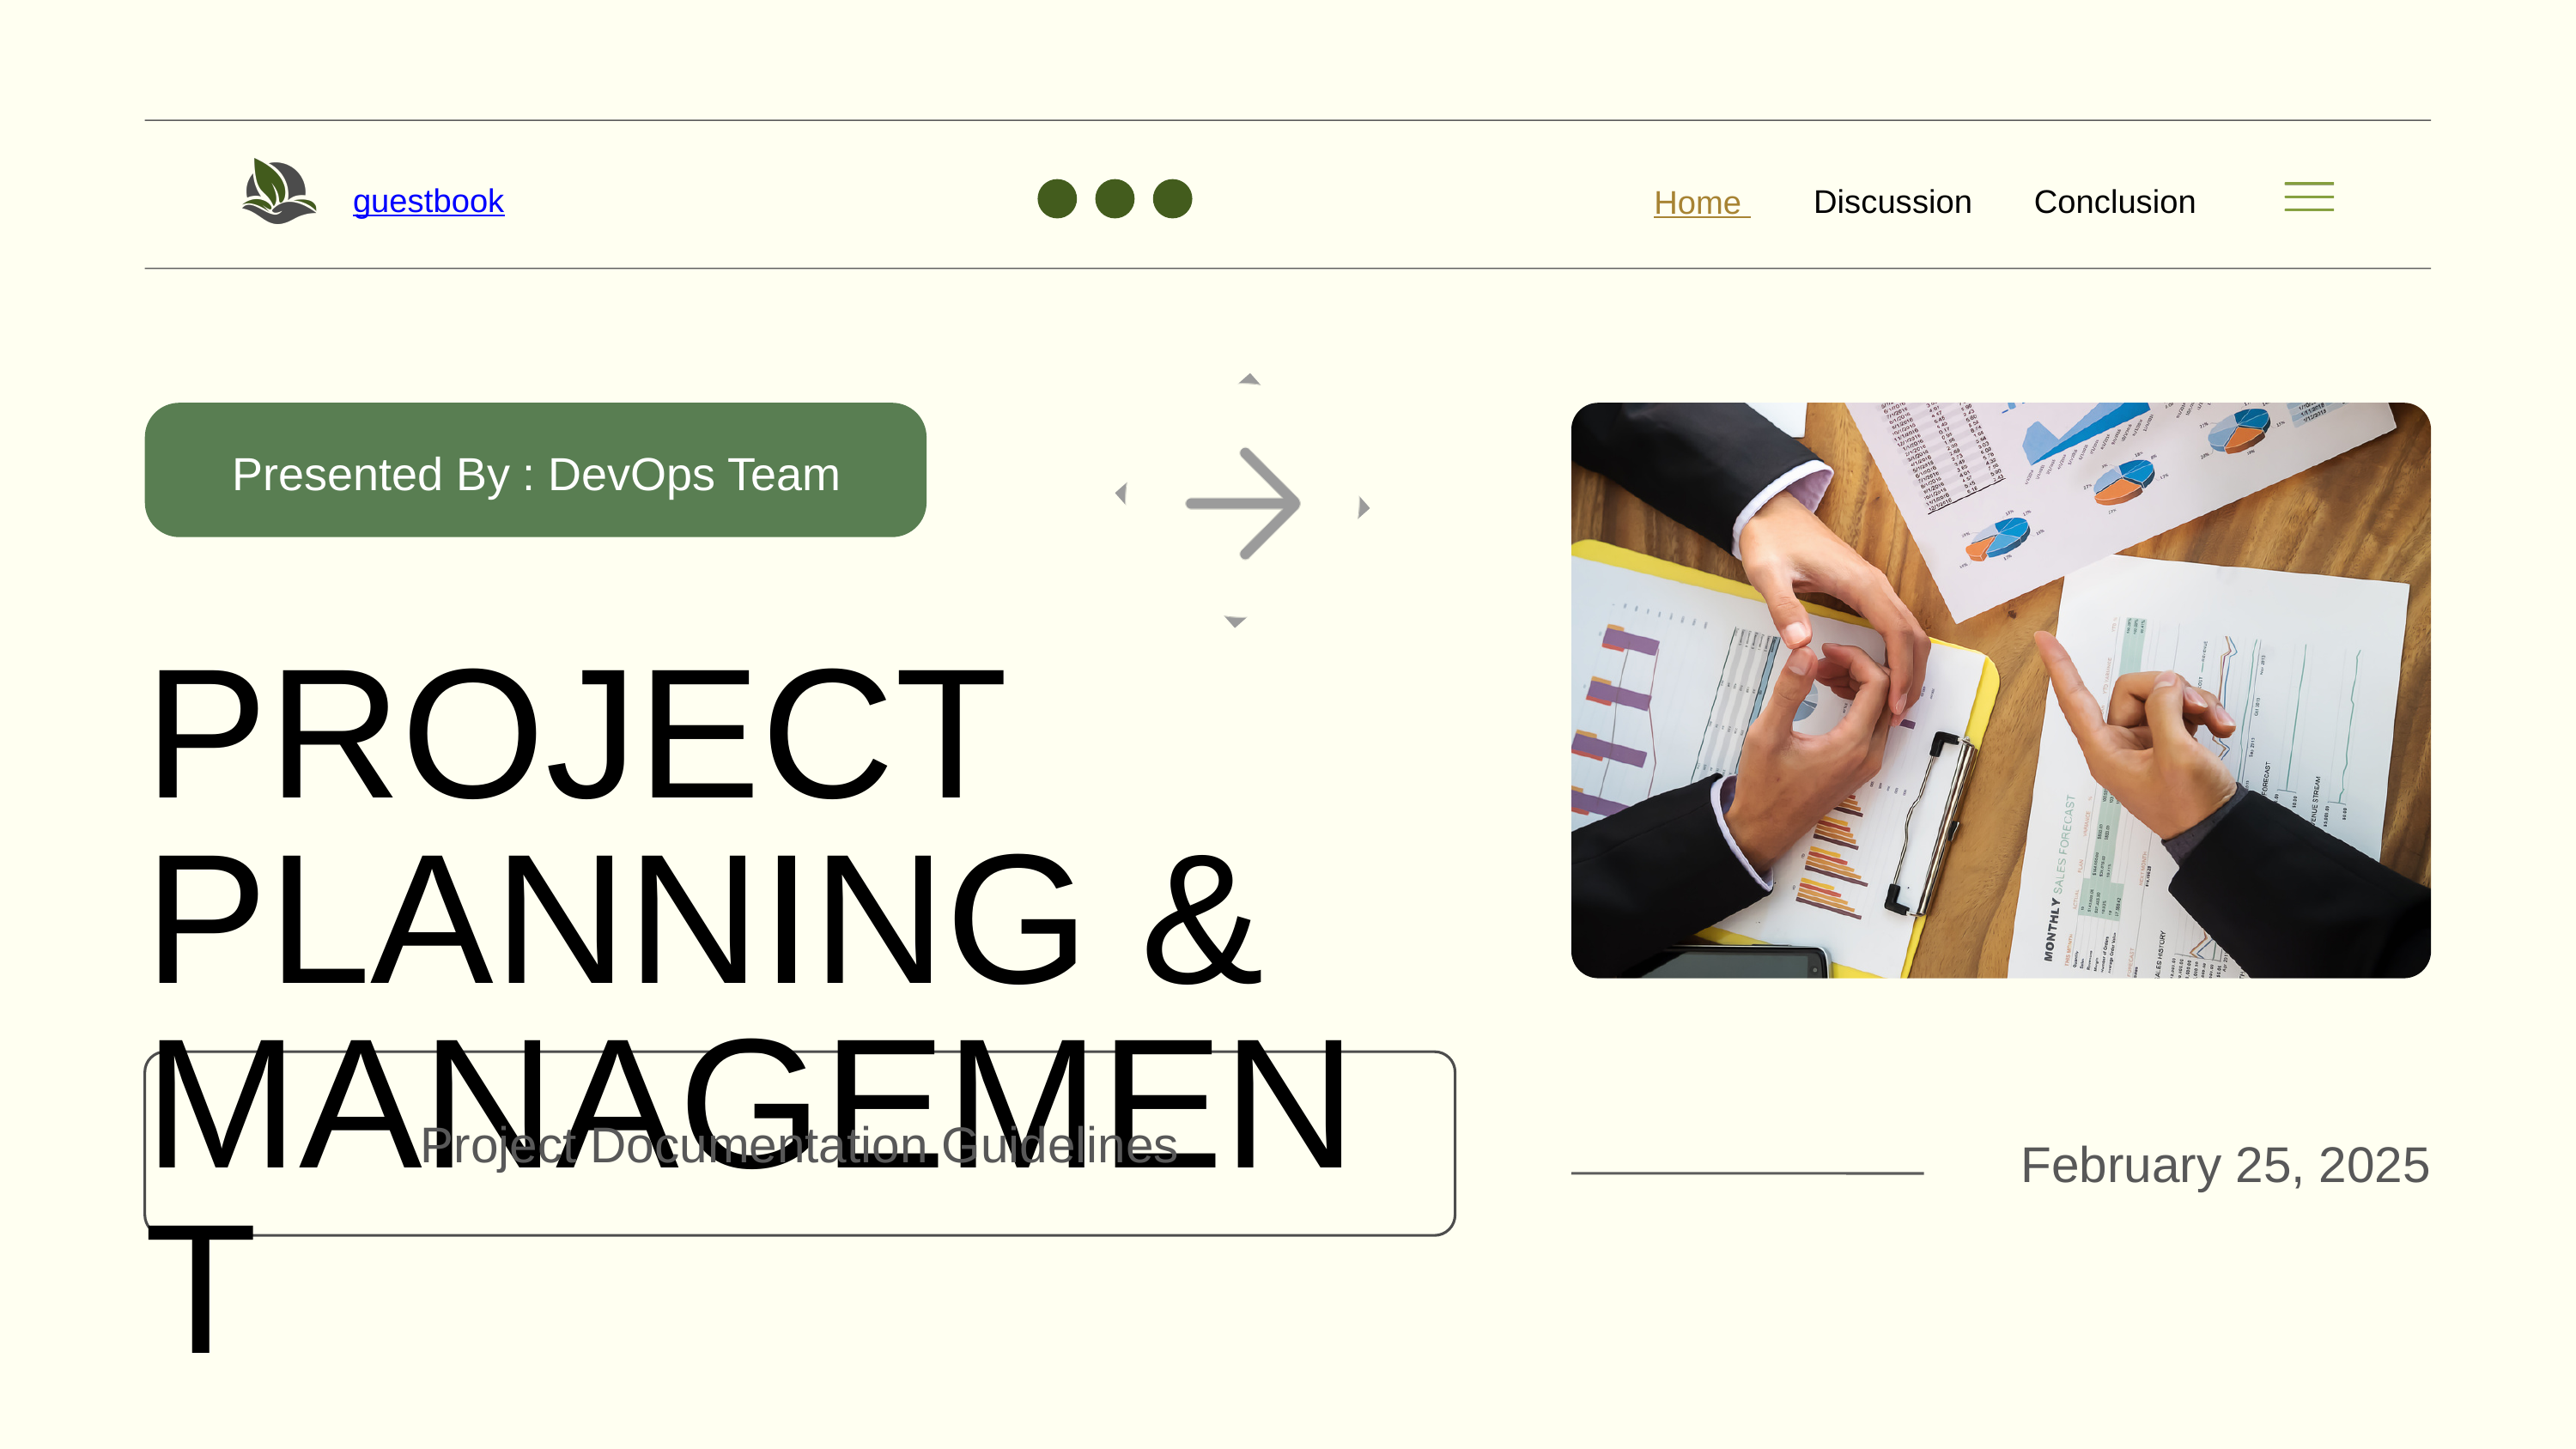

guestbook
Conclusion
Discussion
Home

Presented By : DevOps Team
PROJECT PLANNING & MANAGEMENT

Project Documentation Guidelines
February 25, 2025